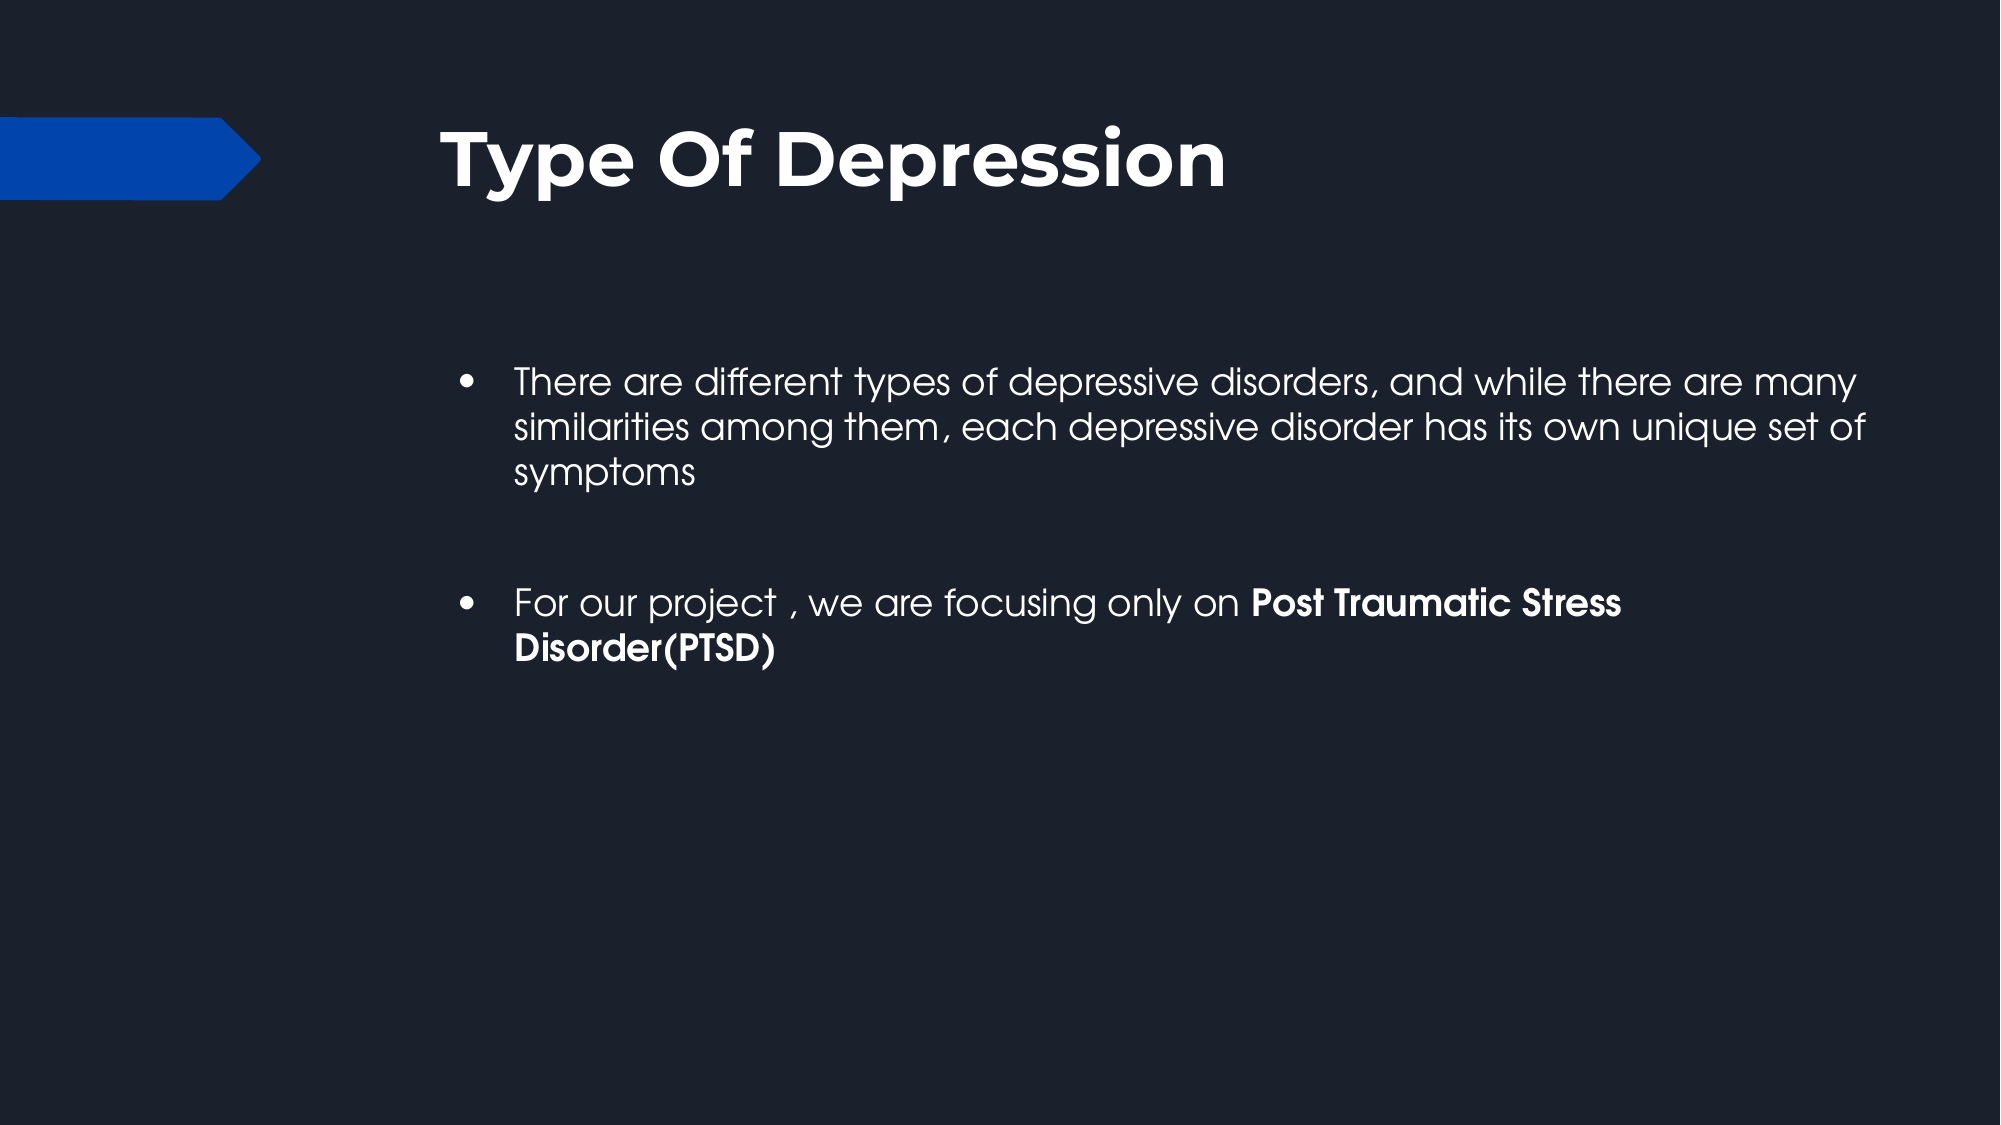

# Type Of Depression
There are different types of depressive disorders, and while there are many similarities among them, each depressive disorder has its own unique set of symptoms

For our project , we are focusing only on Post Traumatic Stress Disorder(PTSD)